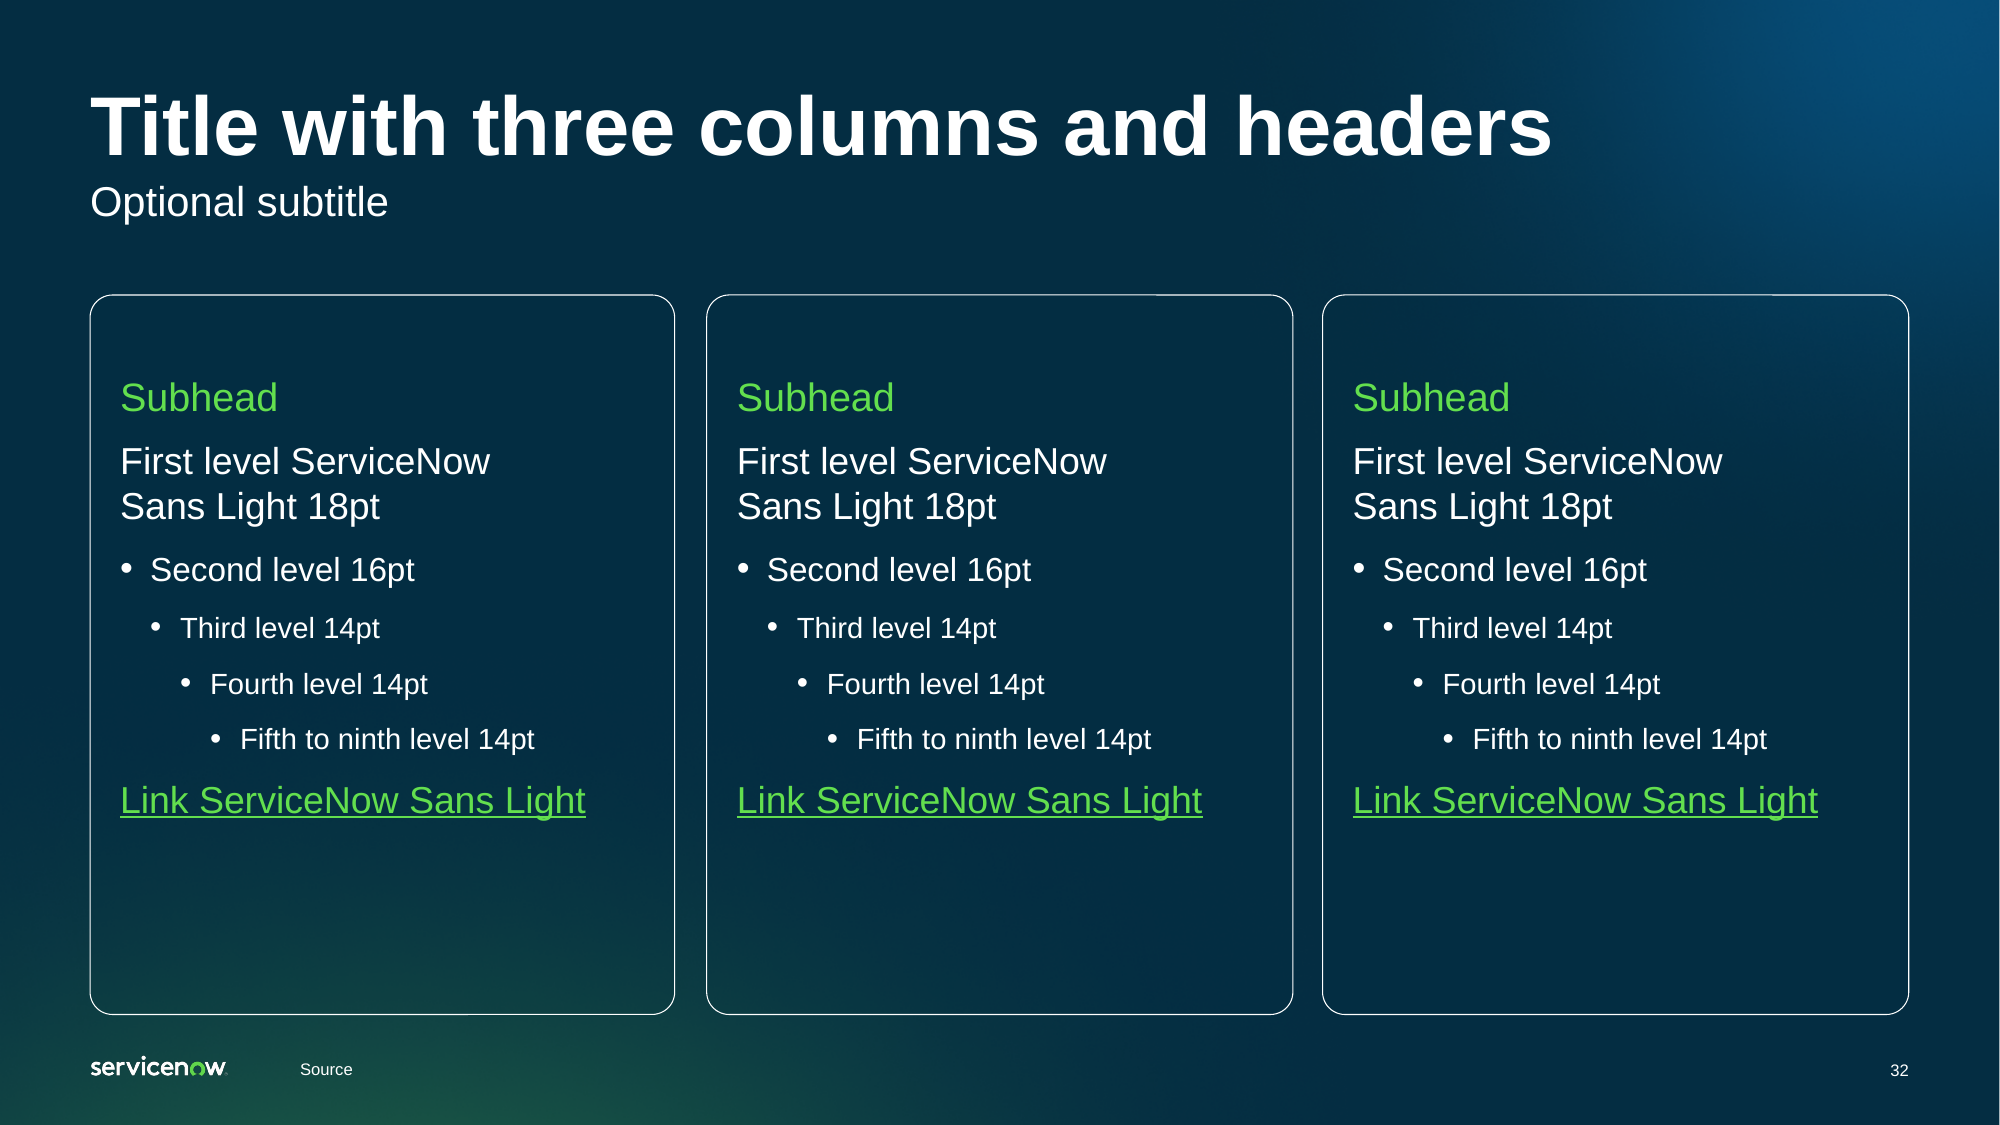

# Title with three columns and headers
Optional subtitle
Subhead
Subhead
Subhead
First level ServiceNow
Sans Light 18pt
Second level 16pt
Third level 14pt
Fourth level 14pt
Fifth to ninth level 14pt
Link ServiceNow Sans Light
First level ServiceNow
Sans Light 18pt
Second level 16pt
Third level 14pt
Fourth level 14pt
Fifth to ninth level 14pt
Link ServiceNow Sans Light

First level ServiceNow
Sans Light 18pt
Second level 16pt
Third level 14pt
Fourth level 14pt
Fifth to ninth level 14pt
Link ServiceNow Sans Light

Source